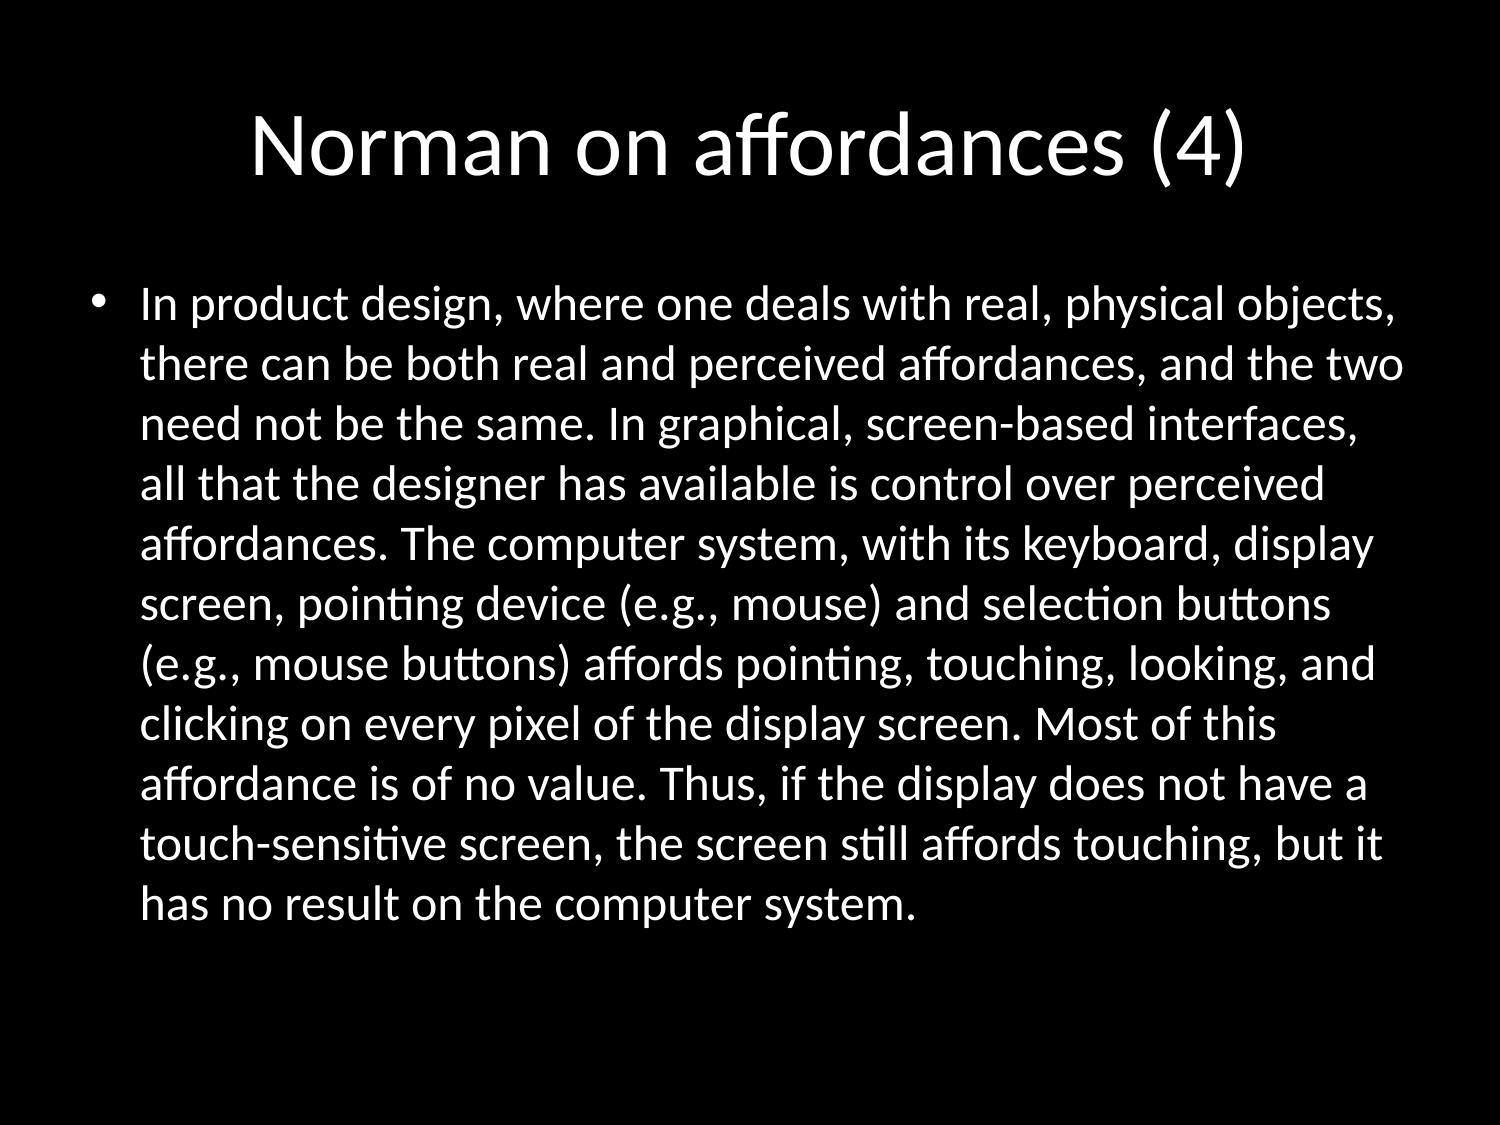

# Norman on affordances (4)
In product design, where one deals with real, physical objects, there can be both real and perceived affordances, and the two need not be the same. In graphical, screen-based interfaces, all that the designer has available is control over perceived affordances. The computer system, with its keyboard, display screen, pointing device (e.g., mouse) and selection buttons (e.g., mouse buttons) affords pointing, touching, looking, and clicking on every pixel of the display screen. Most of this affordance is of no value. Thus, if the display does not have a touch-sensitive screen, the screen still affords touching, but it has no result on the computer system.